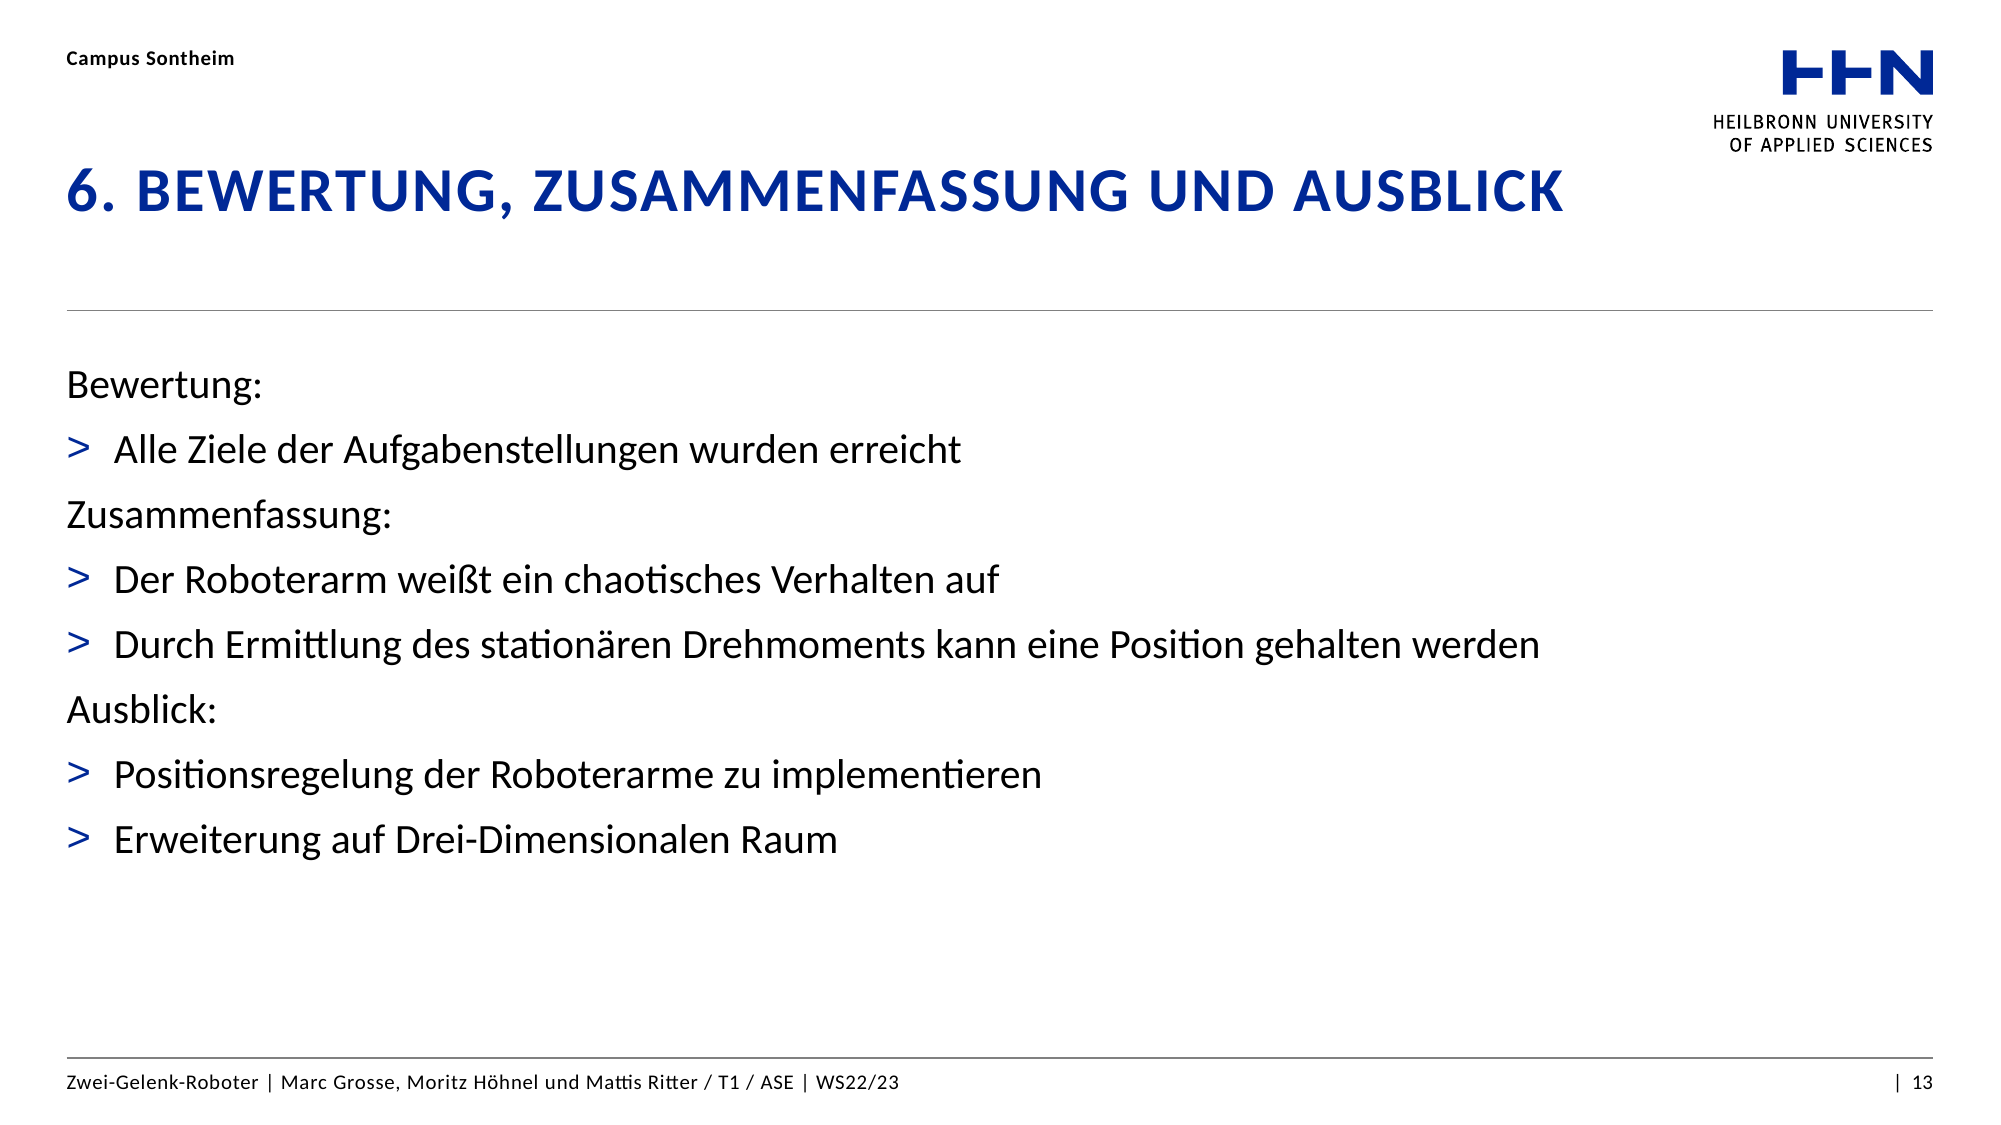

Campus Sontheim
# 6. Bewertung, Zusammenfassung und Ausblick
Bewertung:
Alle Ziele der Aufgabenstellungen wurden erreicht
Zusammenfassung:
Der Roboterarm weißt ein chaotisches Verhalten auf
Durch Ermittlung des stationären Drehmoments kann eine Position gehalten werden
Ausblick:
Positionsregelung der Roboterarme zu implementieren
Erweiterung auf Drei-Dimensionalen Raum

Zwei-Gelenk-Roboter | Marc Grosse, Moritz Höhnel und Mattis Ritter / T1 / ASE | WS22/23
|  13